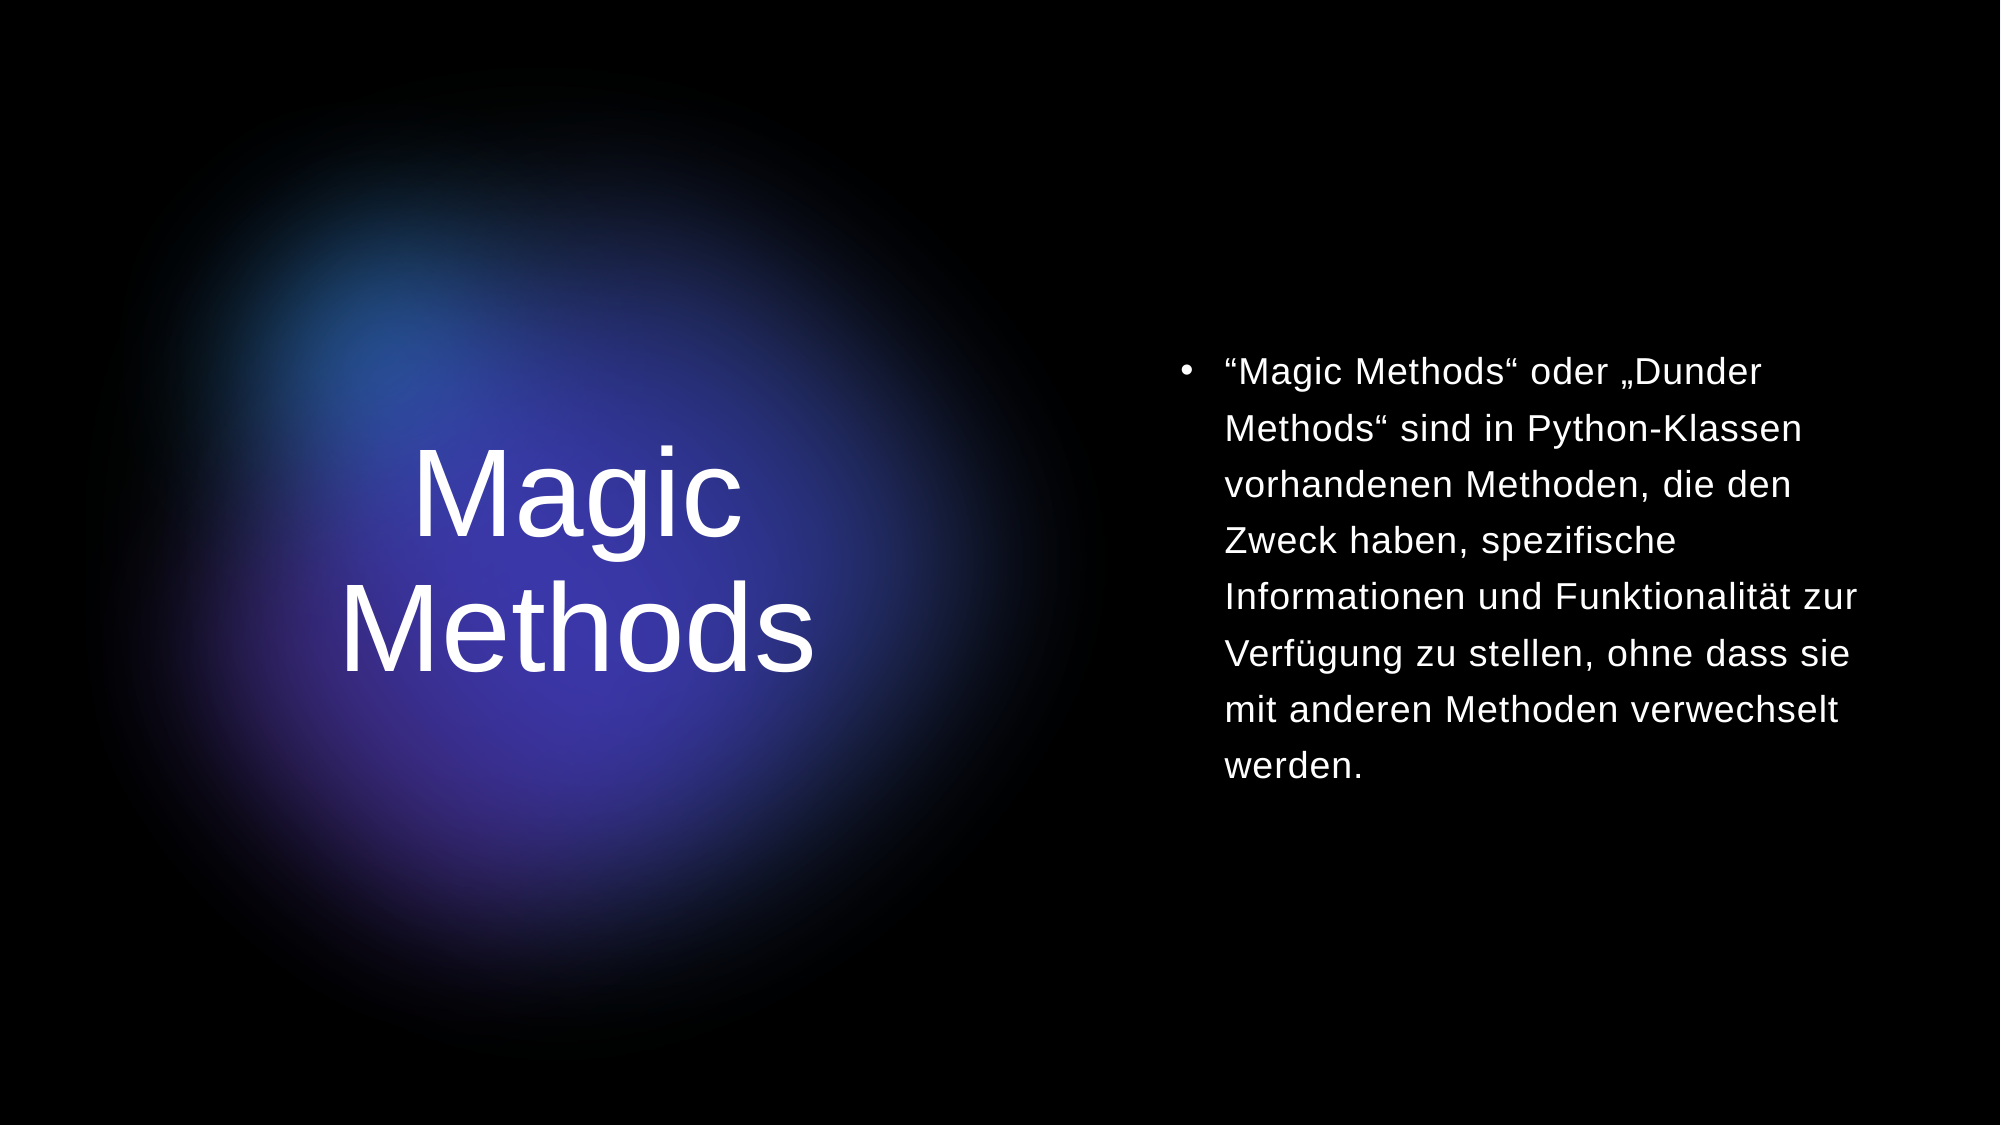

“Magic Methods“ oder „Dunder Methods“ sind in Python-Klassen vorhandenen Methoden, die den Zweck haben, spezifische Informationen und Funktionalität zur Verfügung zu stellen, ohne dass sie mit anderen Methoden verwechselt werden.
# Magic Methods